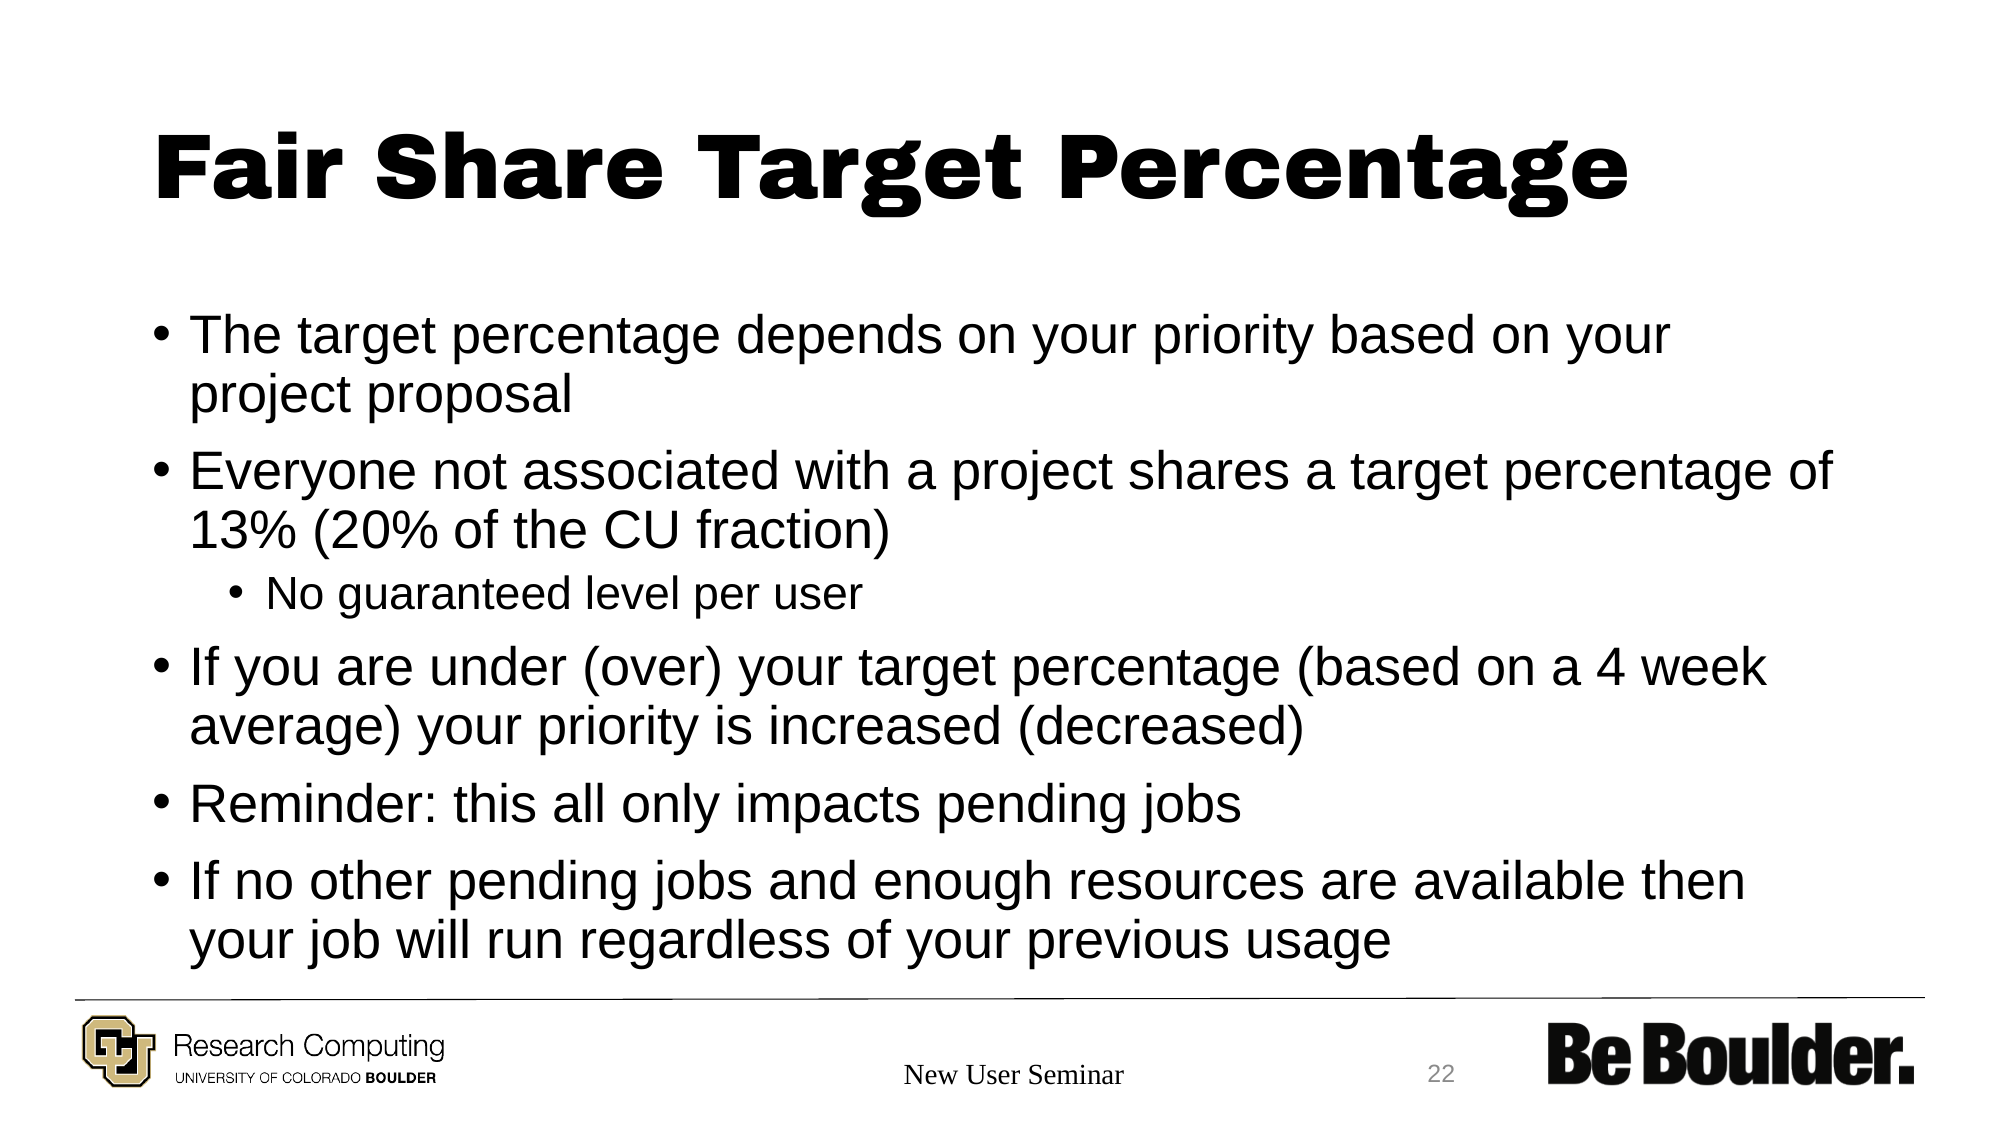

# Fair Share Target Percentage
The target percentage depends on your priority based on your project proposal
Everyone not associated with a project shares a target percentage of 13% (20% of the CU fraction)
No guaranteed level per user
If you are under (over) your target percentage (based on a 4 week average) your priority is increased (decreased)
Reminder: this all only impacts pending jobs
If no other pending jobs and enough resources are available then your job will run regardless of your previous usage

New User Seminar
22